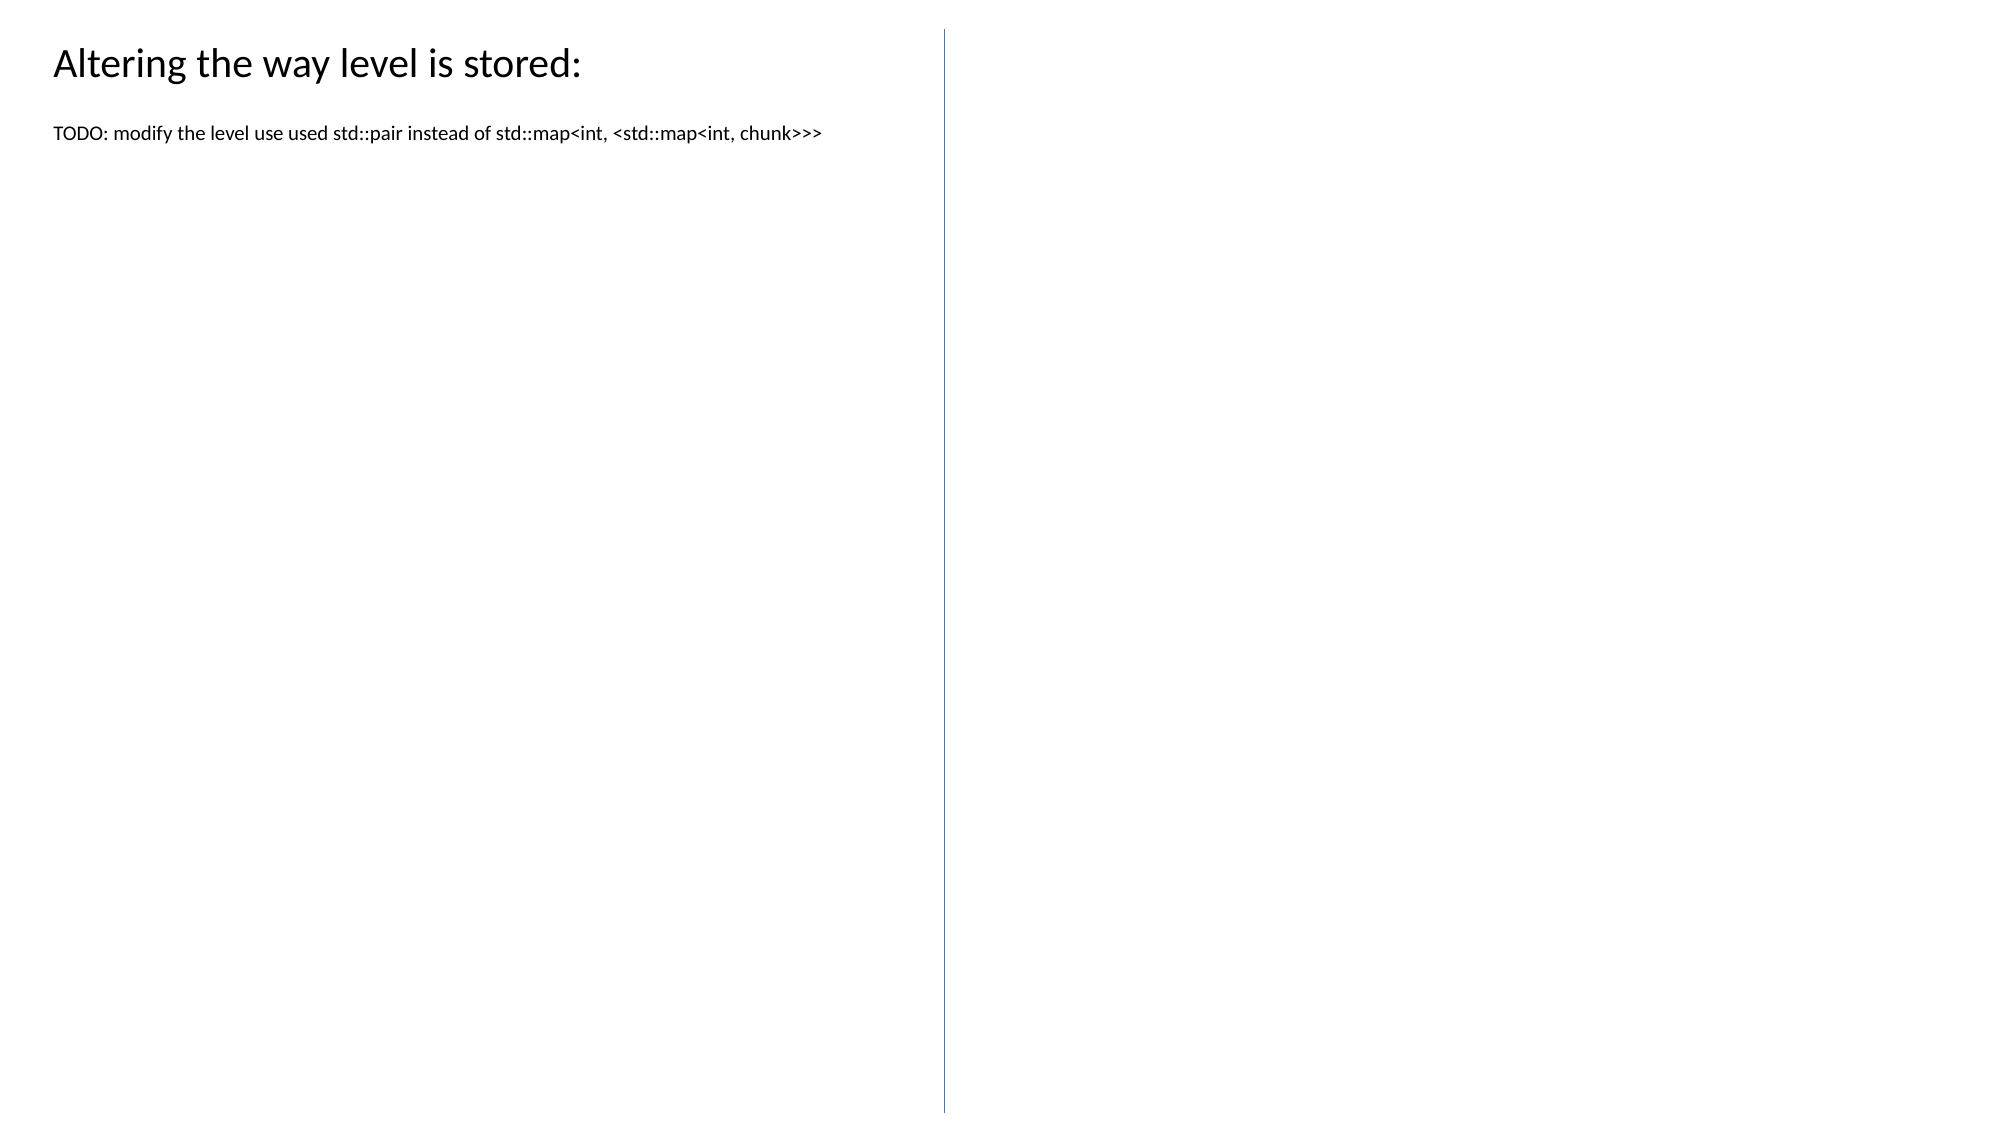

Altering the way level is stored:
TODO: modify the level use used std::pair instead of std::map<int, <std::map<int, chunk>>>